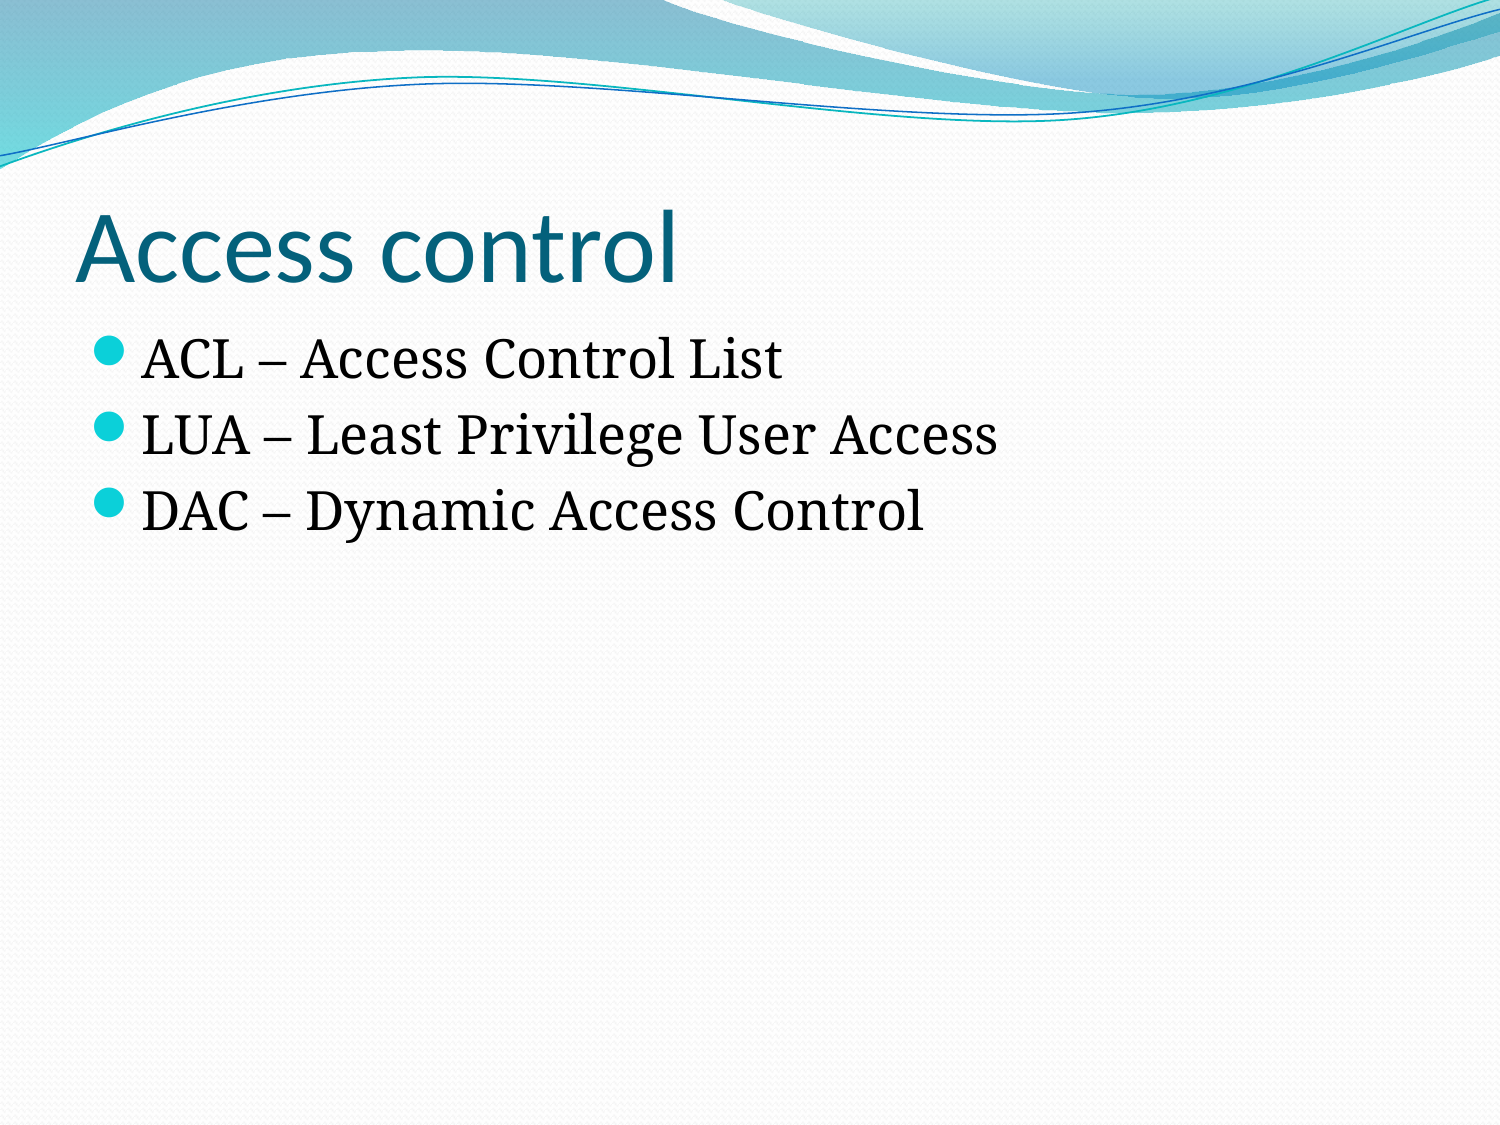

# Access control
ACL – Access Control List
LUA – Least Privilege User Access
DAC – Dynamic Access Control